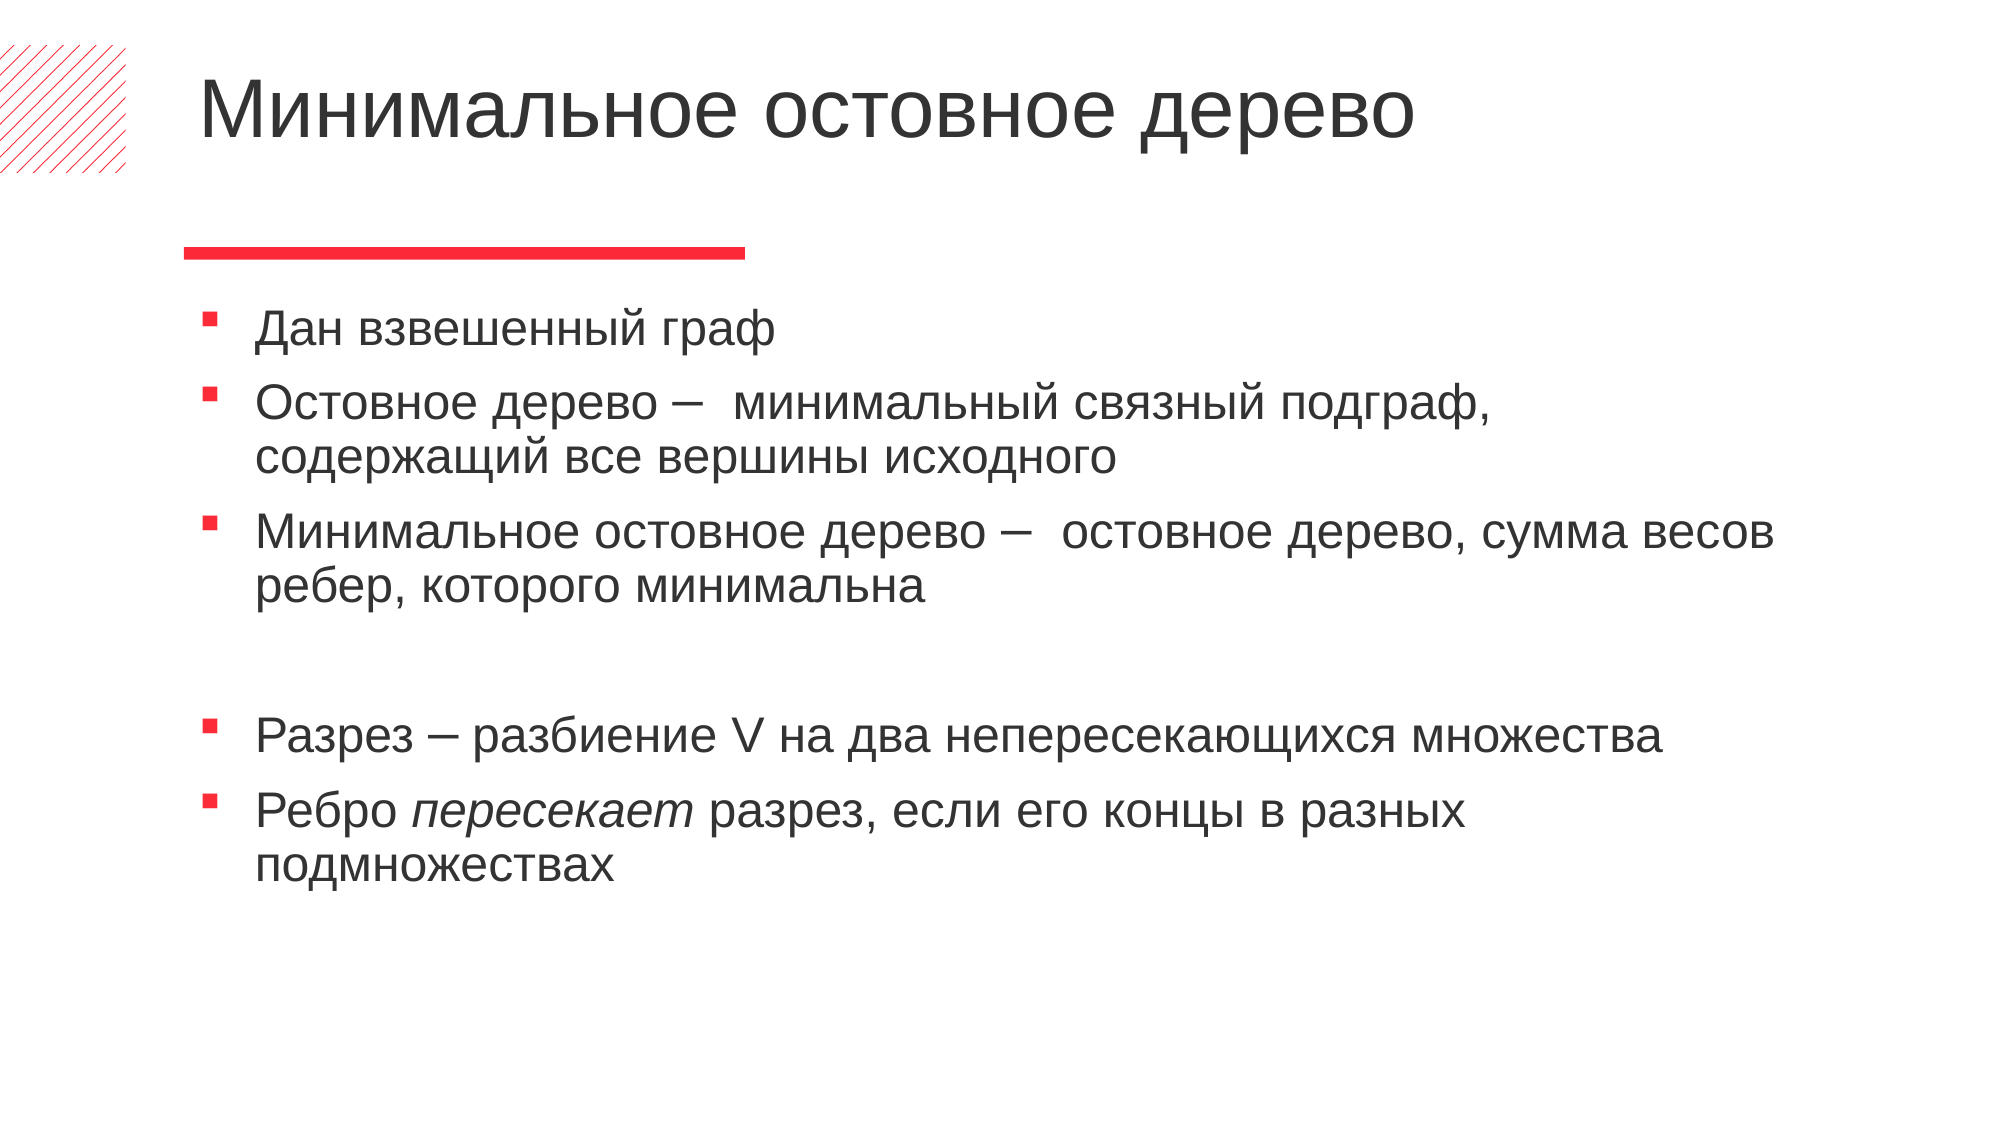

Минимальное остовное дерево
Дан взвешенный граф
Остовное дерево ─ минимальный связный подграф, содержащий все вершины исходного
Минимальное остовное дерево ─ остовное дерево, сумма весов ребер, которого минимальна

Разрез ─ разбиение V на два непересекающихся множества
Ребро пересекает разрез, если его концы в разных подмножествах